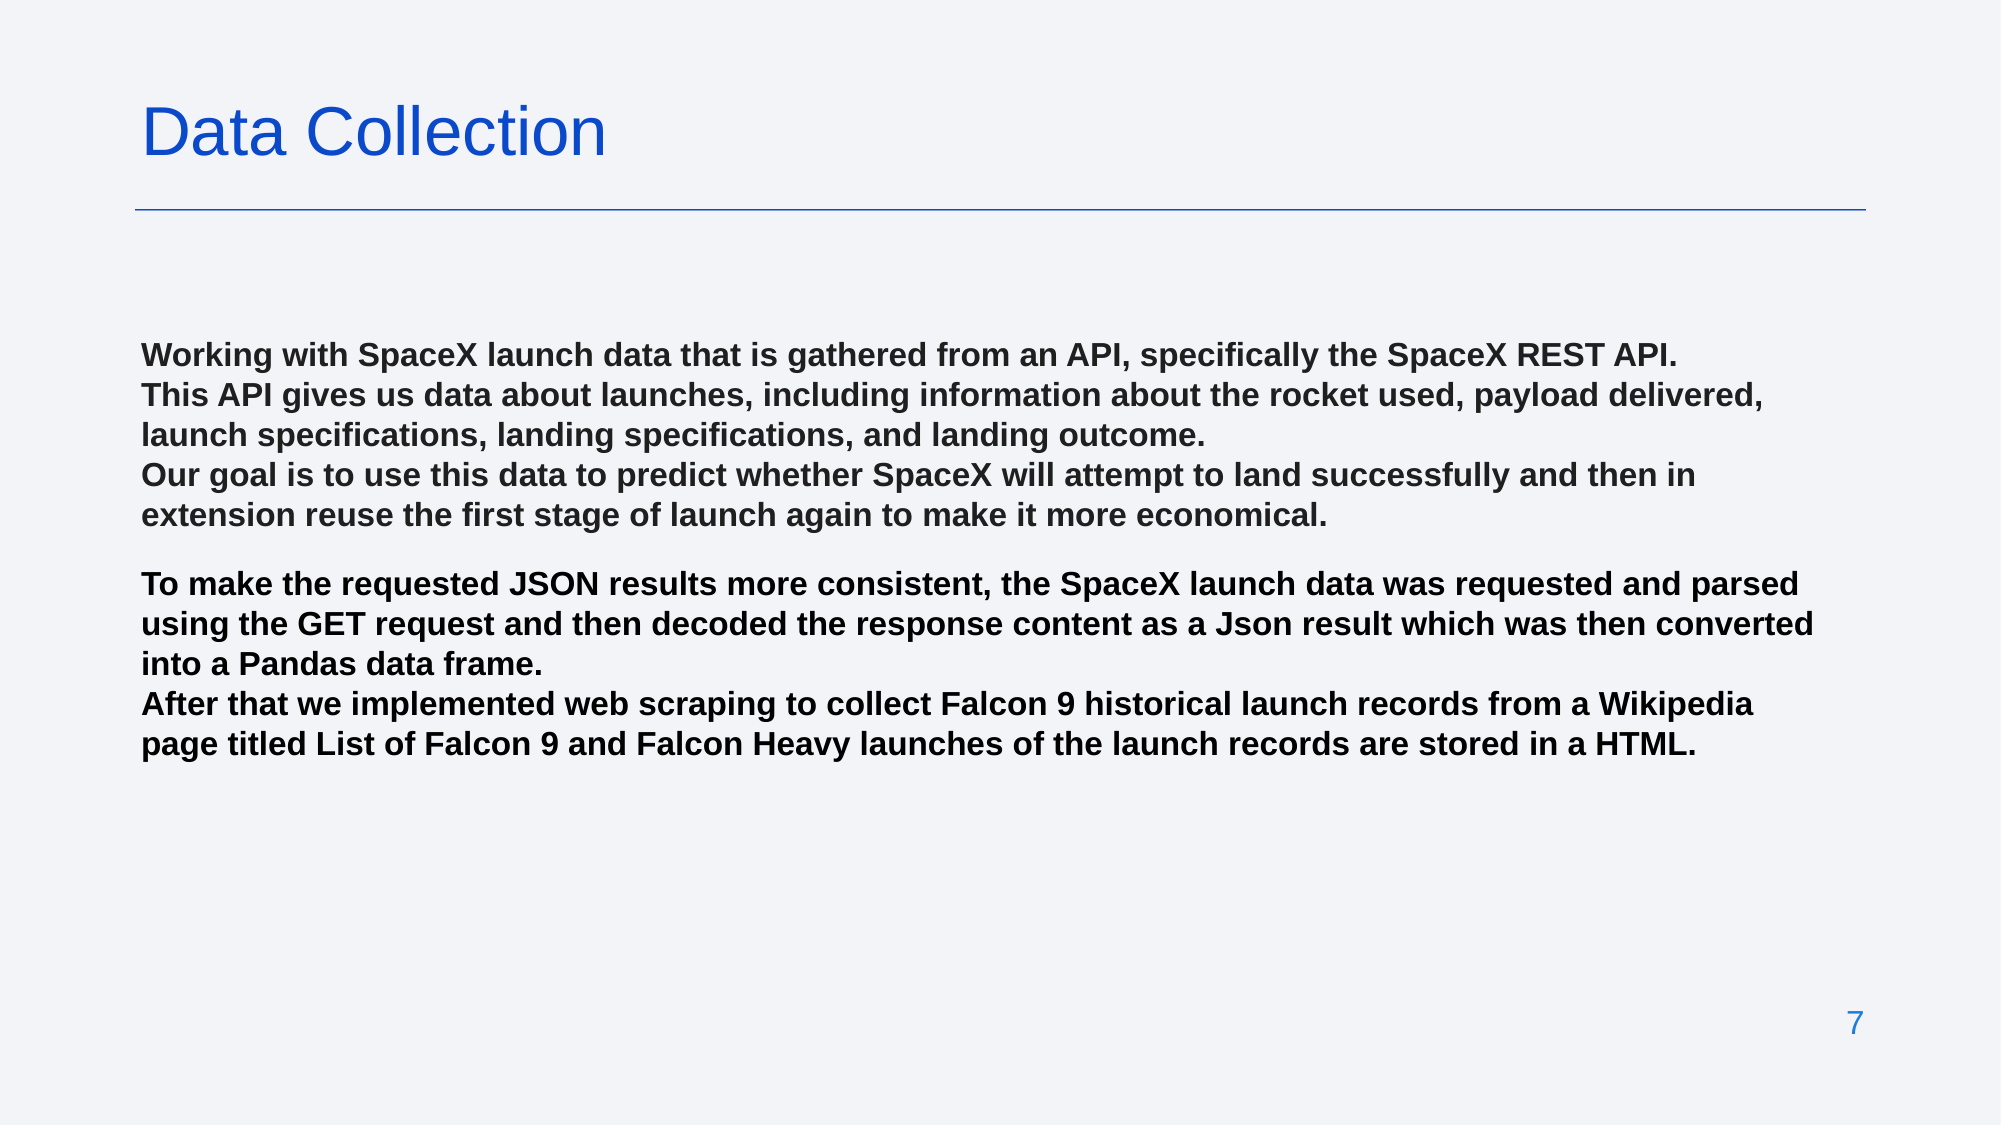

Data Collection
Working with SpaceX launch data that is gathered from an API, specifically the SpaceX REST API.
This API gives us data about launches, including information about the rocket used, payload delivered, launch specifications, landing specifications, and landing outcome.
Our goal is to use this data to predict whether SpaceX will attempt to land successfully and then in extension reuse the first stage of launch again to make it more economical.
To make the requested JSON results more consistent, the SpaceX launch data was requested and parsed using the GET request and then decoded the response content as a Json result which was then converted into a Pandas data frame.
After that we implemented web scraping to collect Falcon 9 historical launch records from a Wikipedia page titled List of Falcon 9 and Falcon Heavy launches of the launch records are stored in a HTML.

7